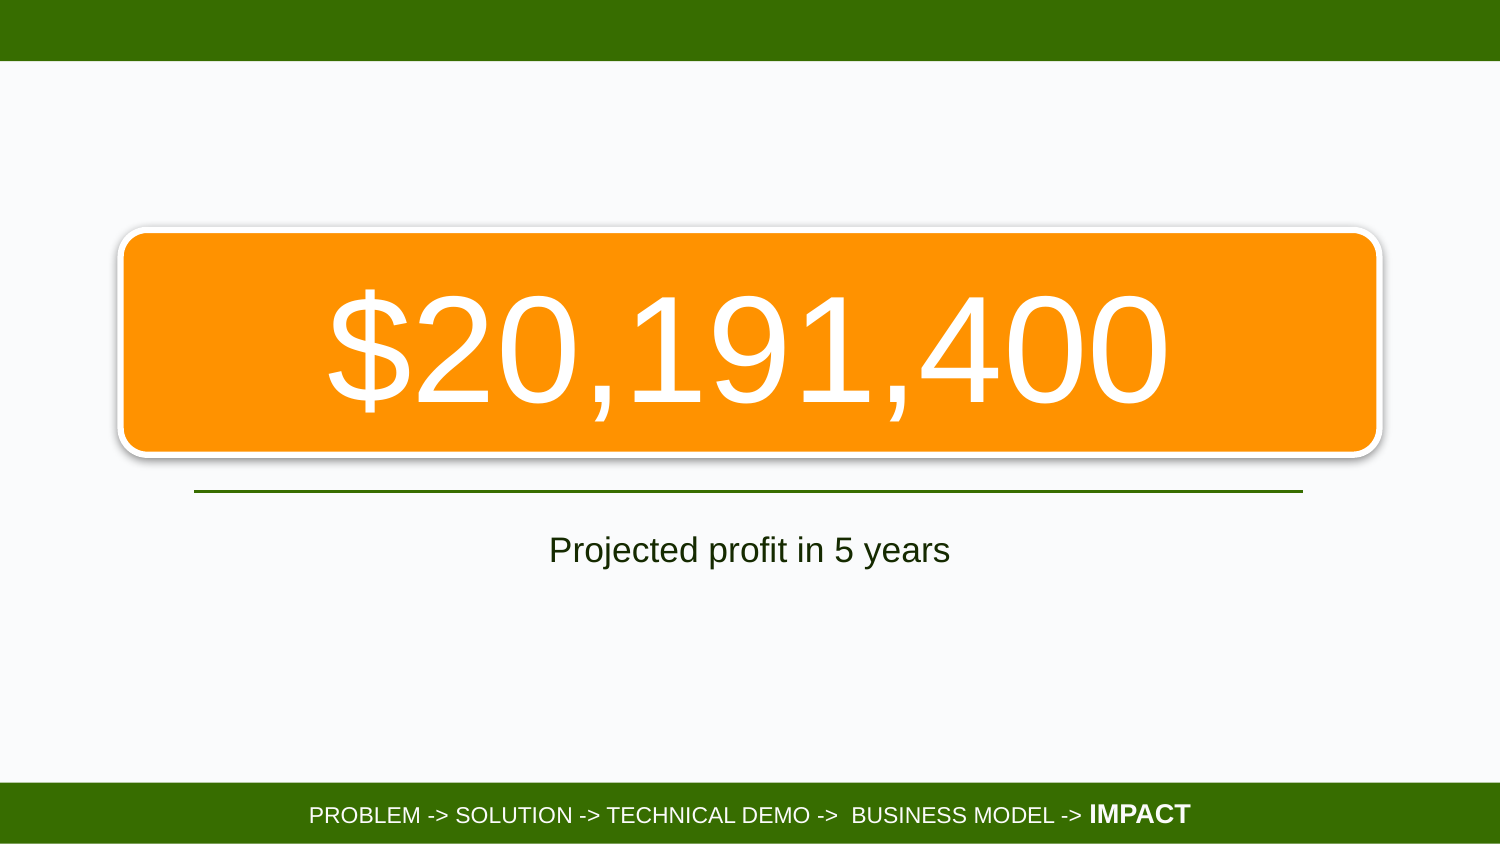

# $20,191,400
Projected profit in 5 years
PROBLEM -> SOLUTION -> TECHNICAL DEMO ->  BUSINESS MODEL -> IMPACT